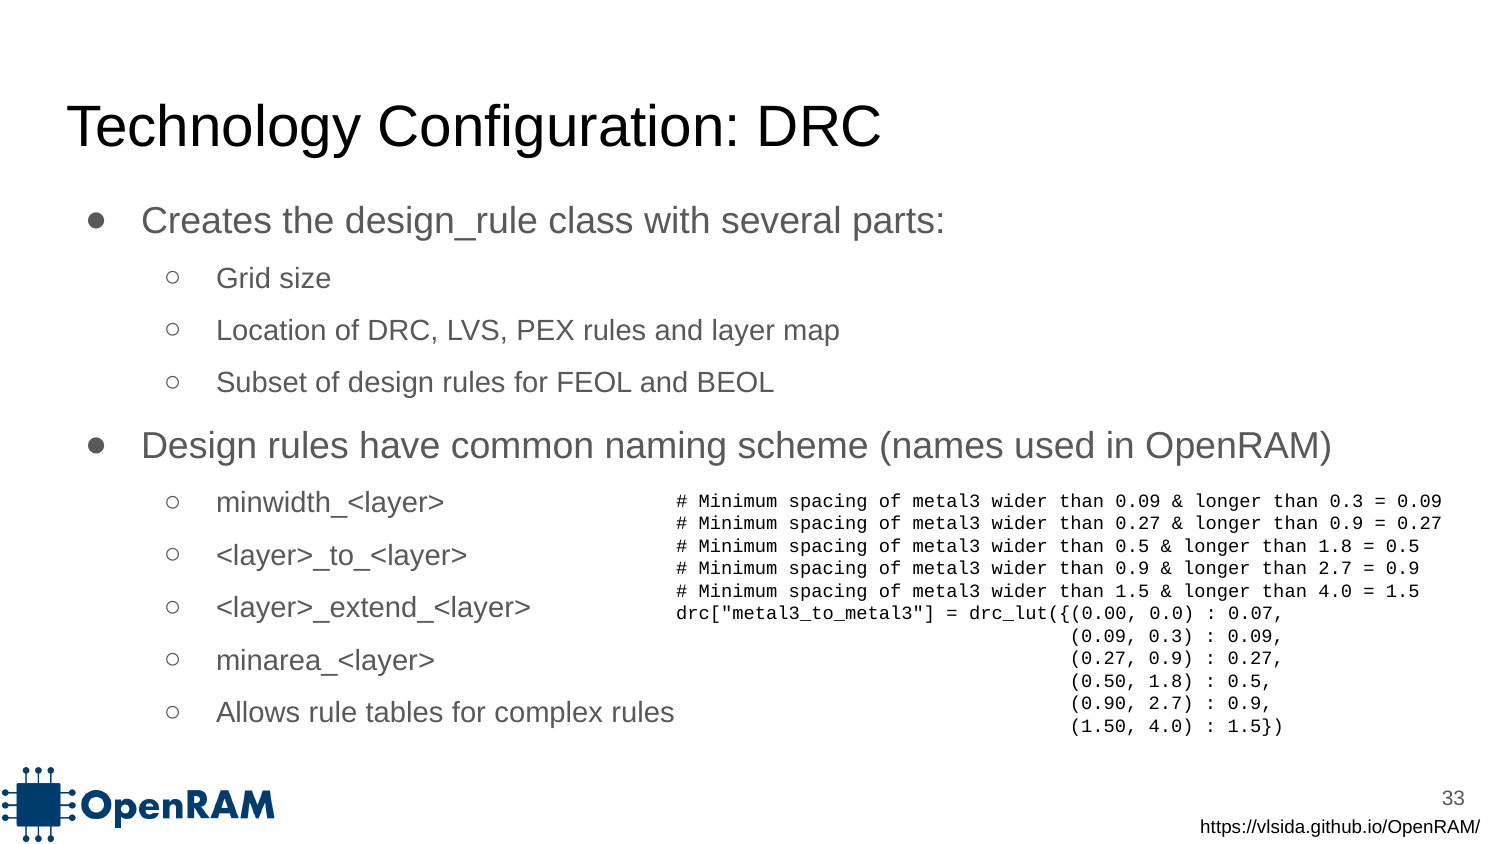

# Technology Configuration: DRC
Creates the design_rule class with several parts:
Grid size
Location of DRC, LVS, PEX rules and layer map
Subset of design rules for FEOL and BEOL
Design rules have common naming scheme (names used in OpenRAM)
minwidth_<layer>
<layer>_to_<layer>
<layer>_extend_<layer>
minarea_<layer>
Allows rule tables for complex rules

# Minimum spacing of metal3 wider than 0.09 & longer than 0.3 = 0.09
# Minimum spacing of metal3 wider than 0.27 & longer than 0.9 = 0.27
# Minimum spacing of metal3 wider than 0.5 & longer than 1.8 = 0.5
# Minimum spacing of metal3 wider than 0.9 & longer than 2.7 = 0.9
# Minimum spacing of metal3 wider than 1.5 & longer than 4.0 = 1.5
drc["metal3_to_metal3"] = drc_lut({(0.00, 0.0) : 0.07,
                                   (0.09, 0.3) : 0.09,
                                   (0.27, 0.9) : 0.27,
                                   (0.50, 1.8) : 0.5,
                                   (0.90, 2.7) : 0.9,
                                   (1.50, 4.0) : 1.5})
33